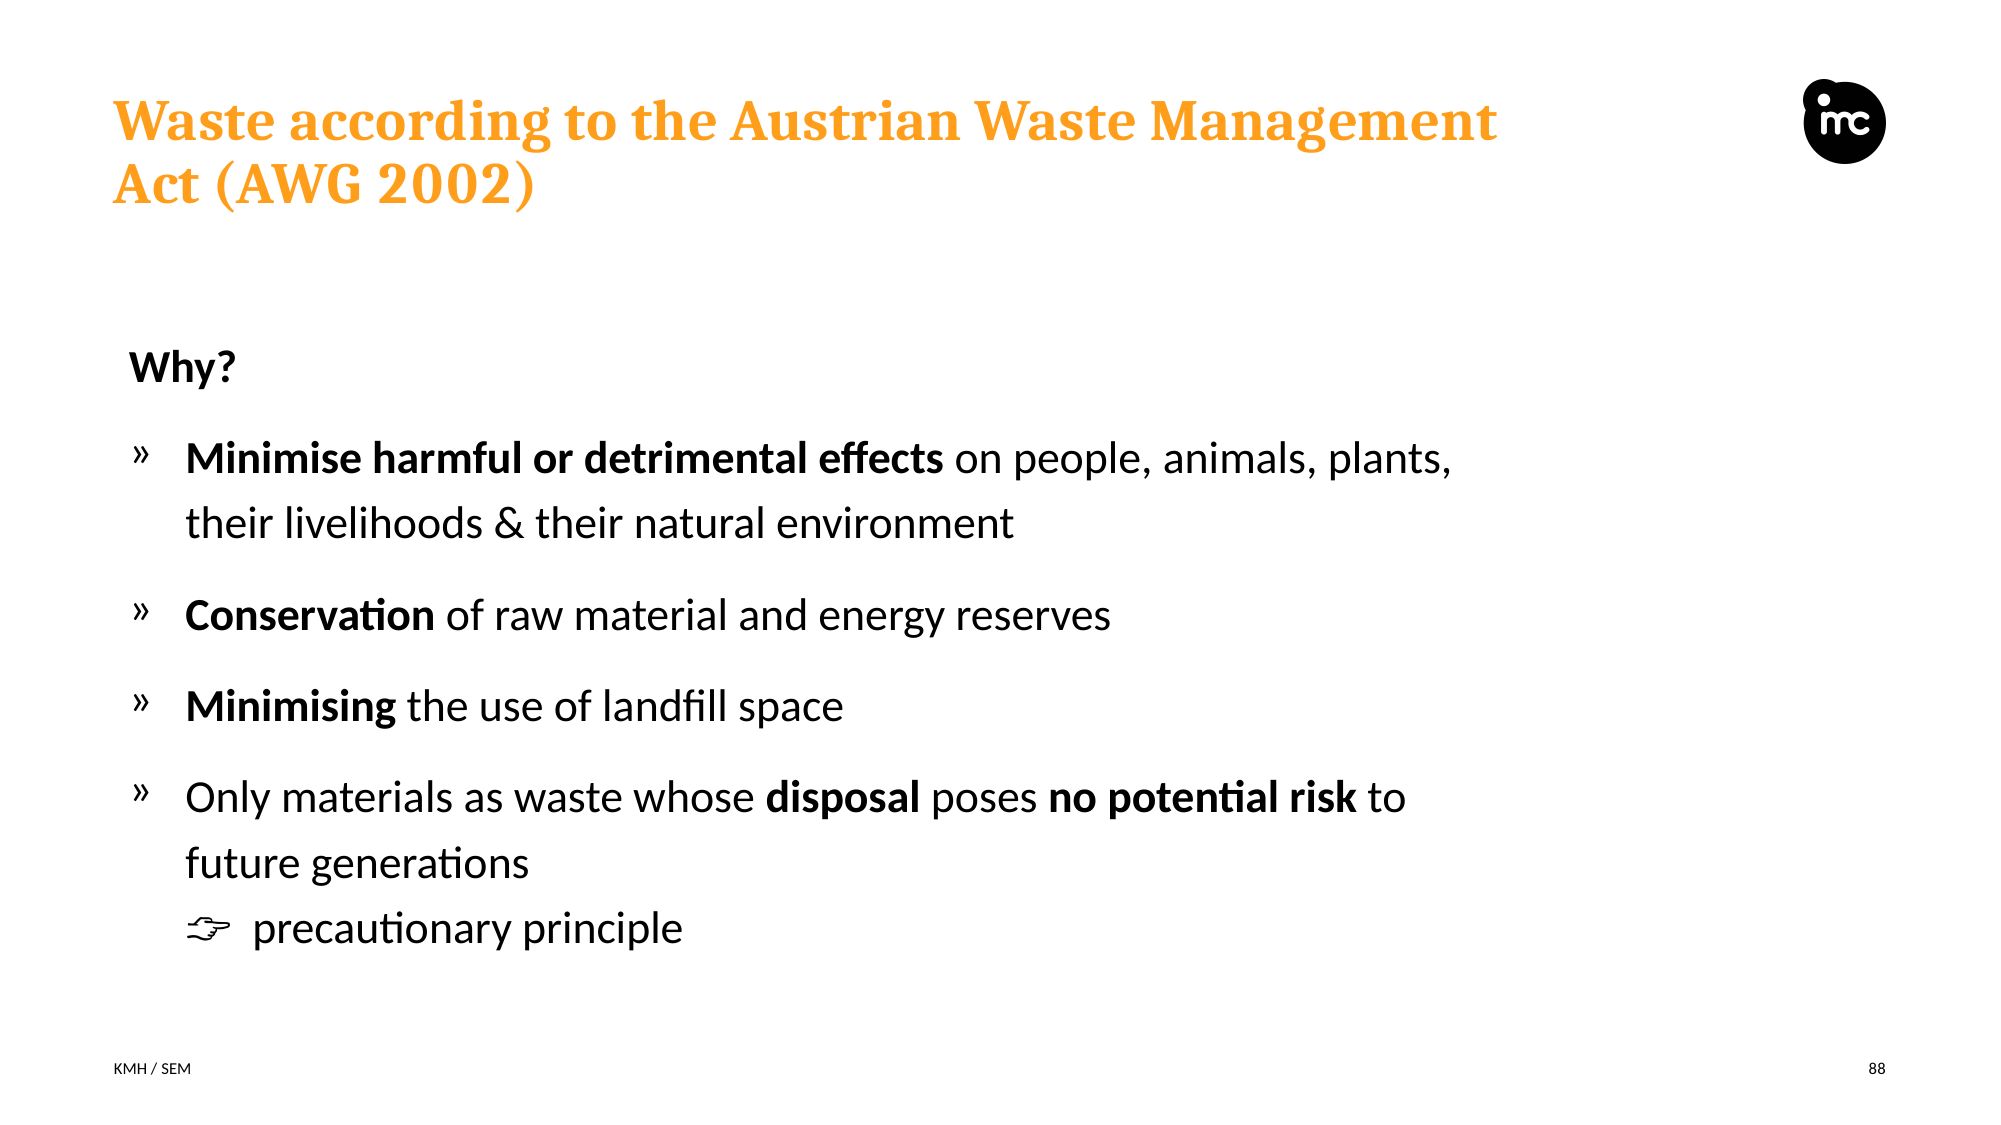

# Waste according to the Austrian Waste Management Act (AWG 2002)
Why?
Minimise harmful or detrimental effects on people, animals, plants, their livelihoods & their natural environment
Conservation of raw material and energy reserves
Minimising the use of landfill space
Only materials as waste whose disposal poses no potential risk to future generations
👉  precautionary principle
KMH / SEM

88